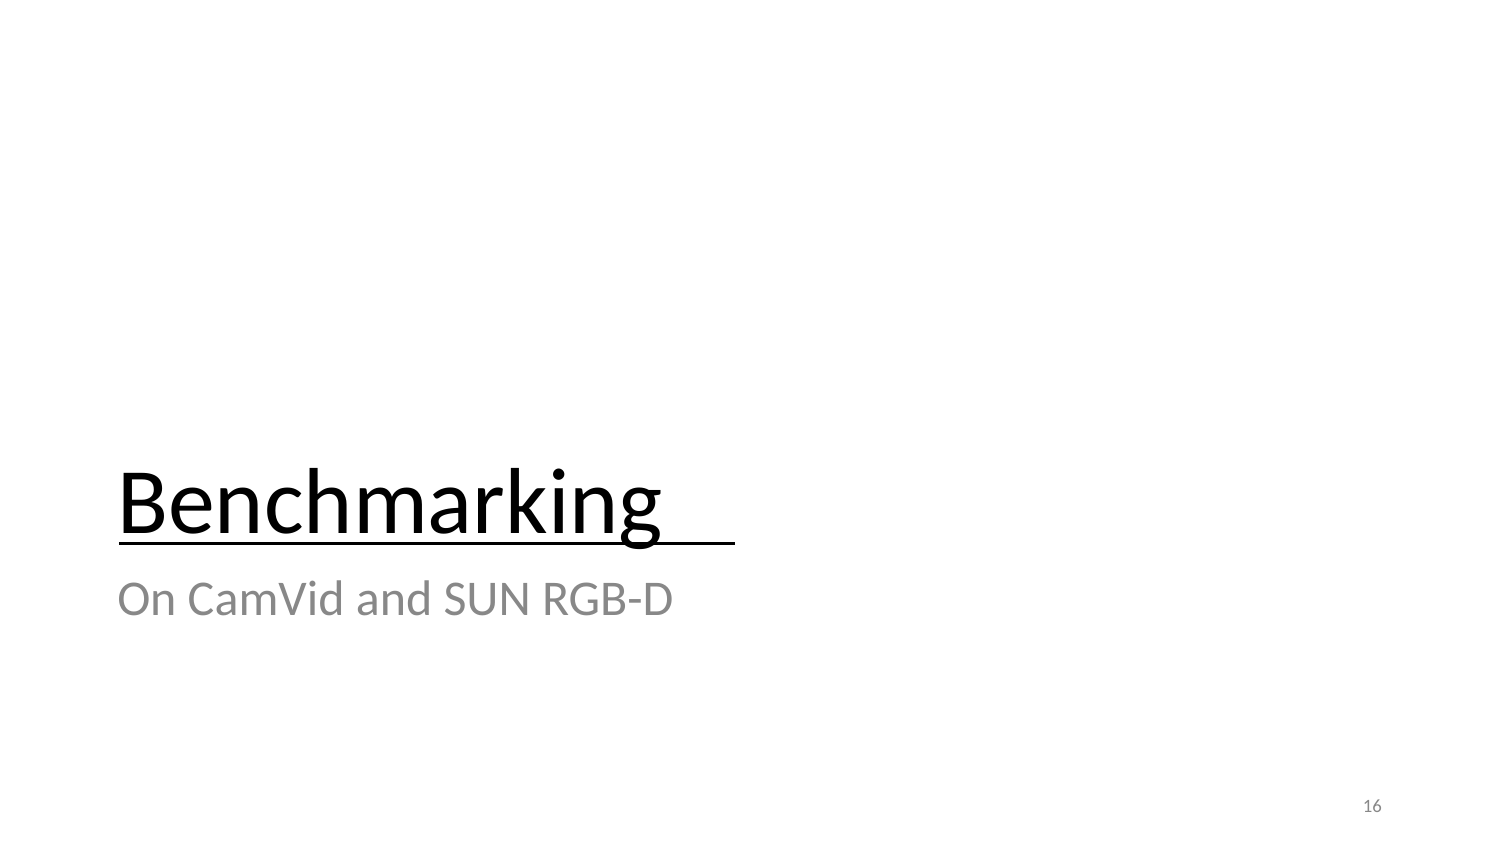

# Benchmarking
On CamVid and SUN RGB-D
16